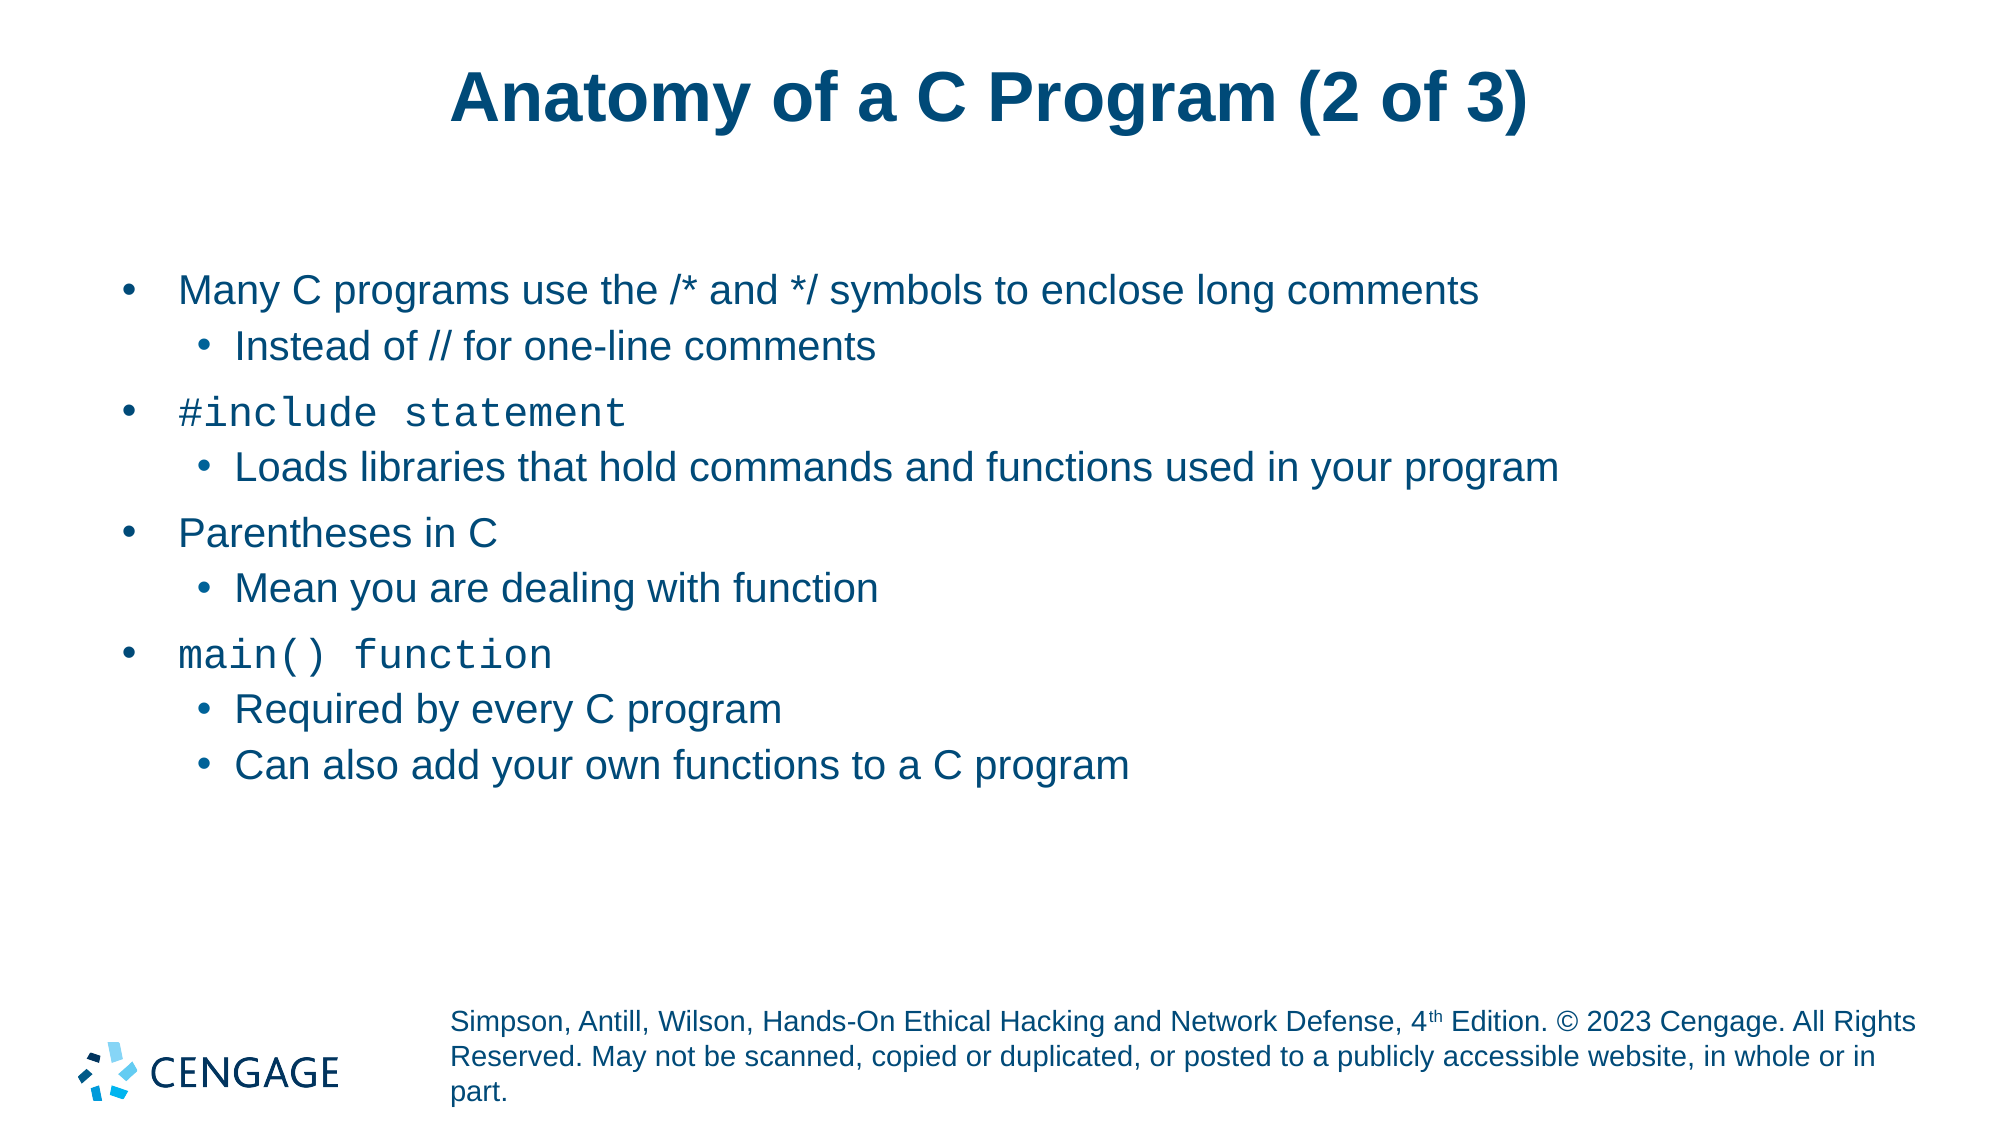

# Anatomy of a C Program (2 of 3)
Many C programs use the /* and */ symbols to enclose long comments
Instead of // for one-line comments
#include statement
Loads libraries that hold commands and functions used in your program
Parentheses in C
Mean you are dealing with function
main() function
Required by every C program
Can also add your own functions to a C program